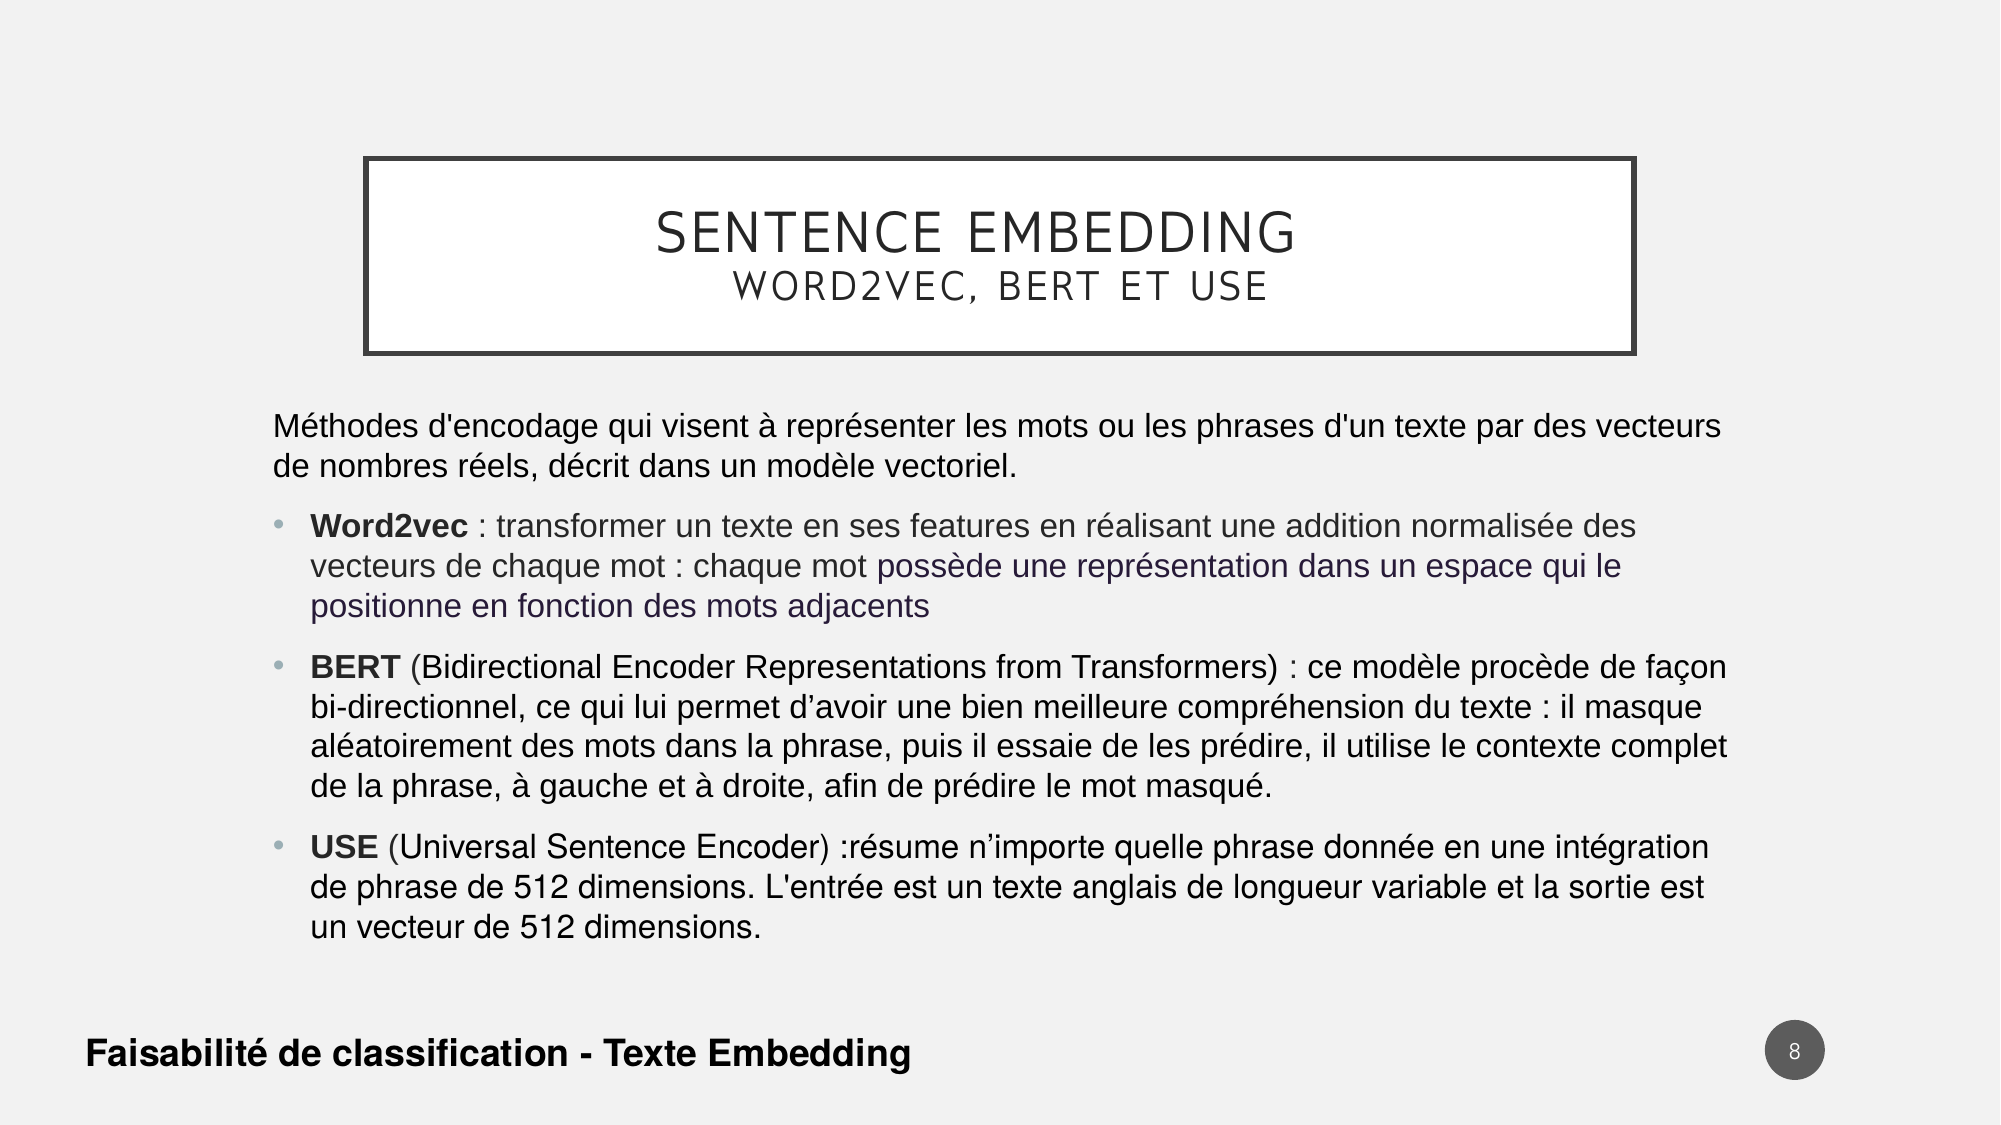

# sentence embedding Word2Vec, BERT et USE
Méthodes d'encodage qui visent à représenter les mots ou les phrases d'un texte par des vecteurs de nombres réels, décrit dans un modèle vectoriel.
Word2vec : transformer un texte en ses features en réalisant une addition normalisée des vecteurs de chaque mot : chaque mot possède une représentation dans un espace qui le positionne en fonction des mots adjacents
BERT (Bidirectional Encoder Representations from Transformers) : ce modèle procède de façon bi-directionnel, ce qui lui permet d’avoir une bien meilleure compréhension du texte : il masque aléatoirement des mots dans la phrase, puis il essaie de les prédire, il utilise le contexte complet de la phrase, à gauche et à droite, afin de prédire le mot masqué.
USE (Universal Sentence Encoder) :résume n’importe quelle phrase donnée en une intégration de phrase de 512 dimensions. L'entrée est un texte anglais de longueur variable et la sortie est un vecteur de 512 dimensions.

8
Faisabilité de classification - Texte Embedding